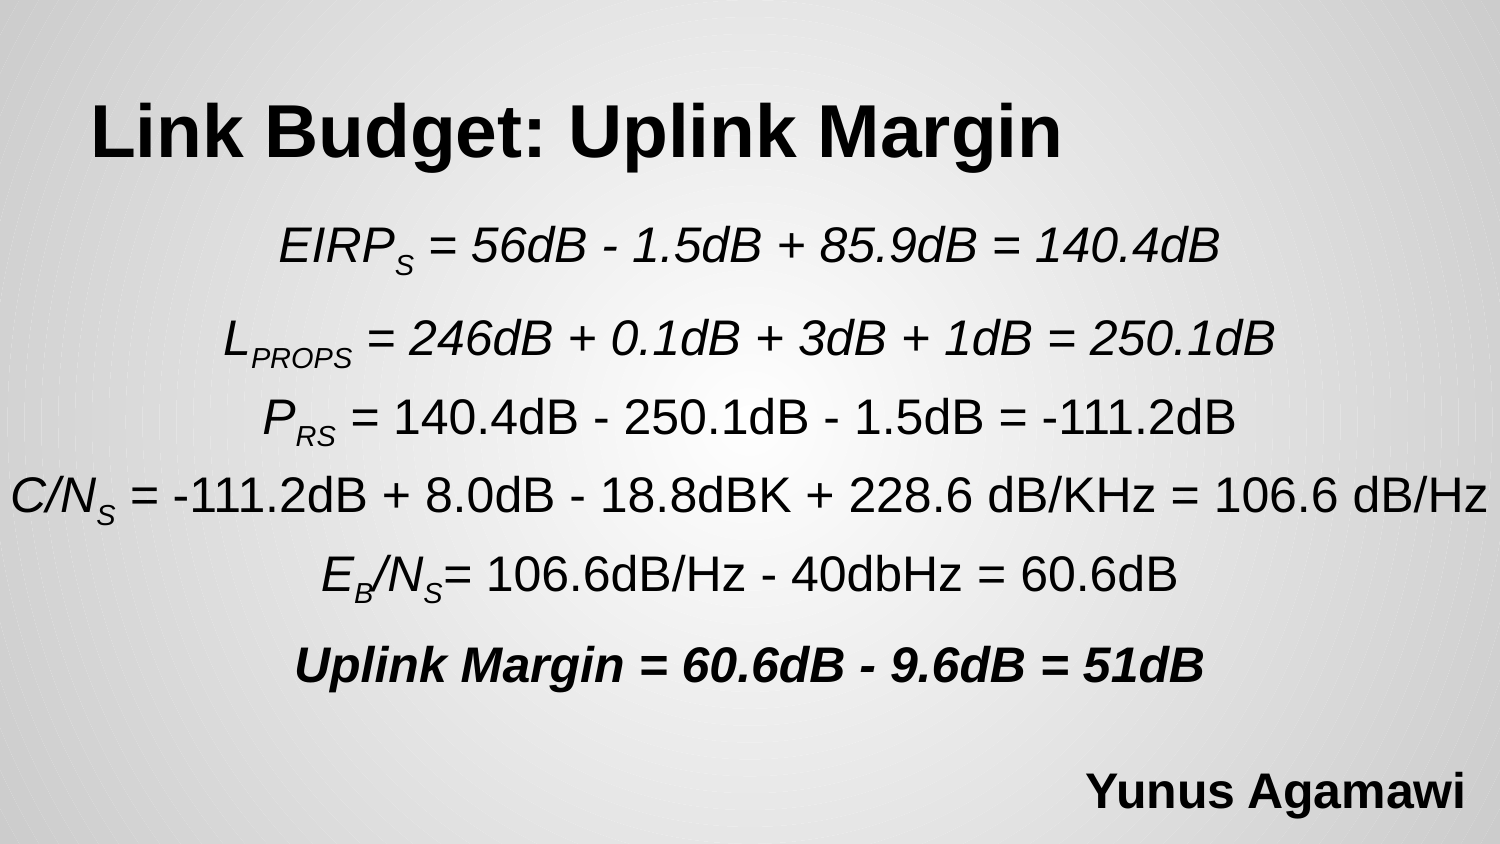

# Link Budget: Uplink Margin
EIRPS = 56dB - 1.5dB + 85.9dB = 140.4dB
LPROPS = 246dB + 0.1dB + 3dB + 1dB = 250.1dB
PRS = 140.4dB - 250.1dB - 1.5dB = -111.2dB
C/NS = -111.2dB + 8.0dB - 18.8dBK + 228.6 dB/KHz = 106.6 dB/Hz
EB/NS= 106.6dB/Hz - 40dbHz = 60.6dB
Uplink Margin = 60.6dB - 9.6dB = 51dB
Yunus Agamawi